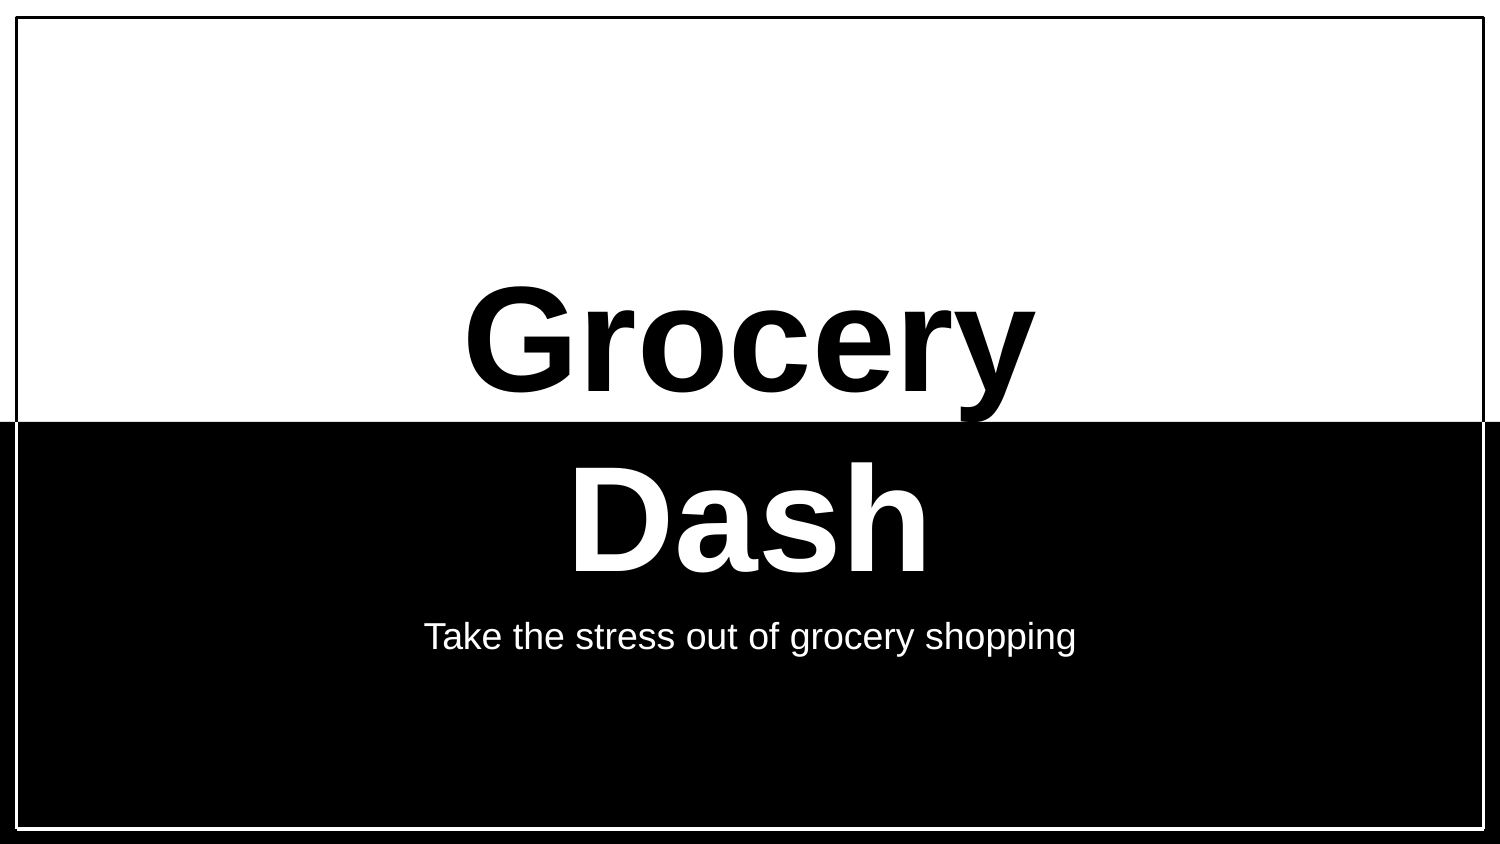

# Grocery
Dash
Take the stress out of grocery shopping